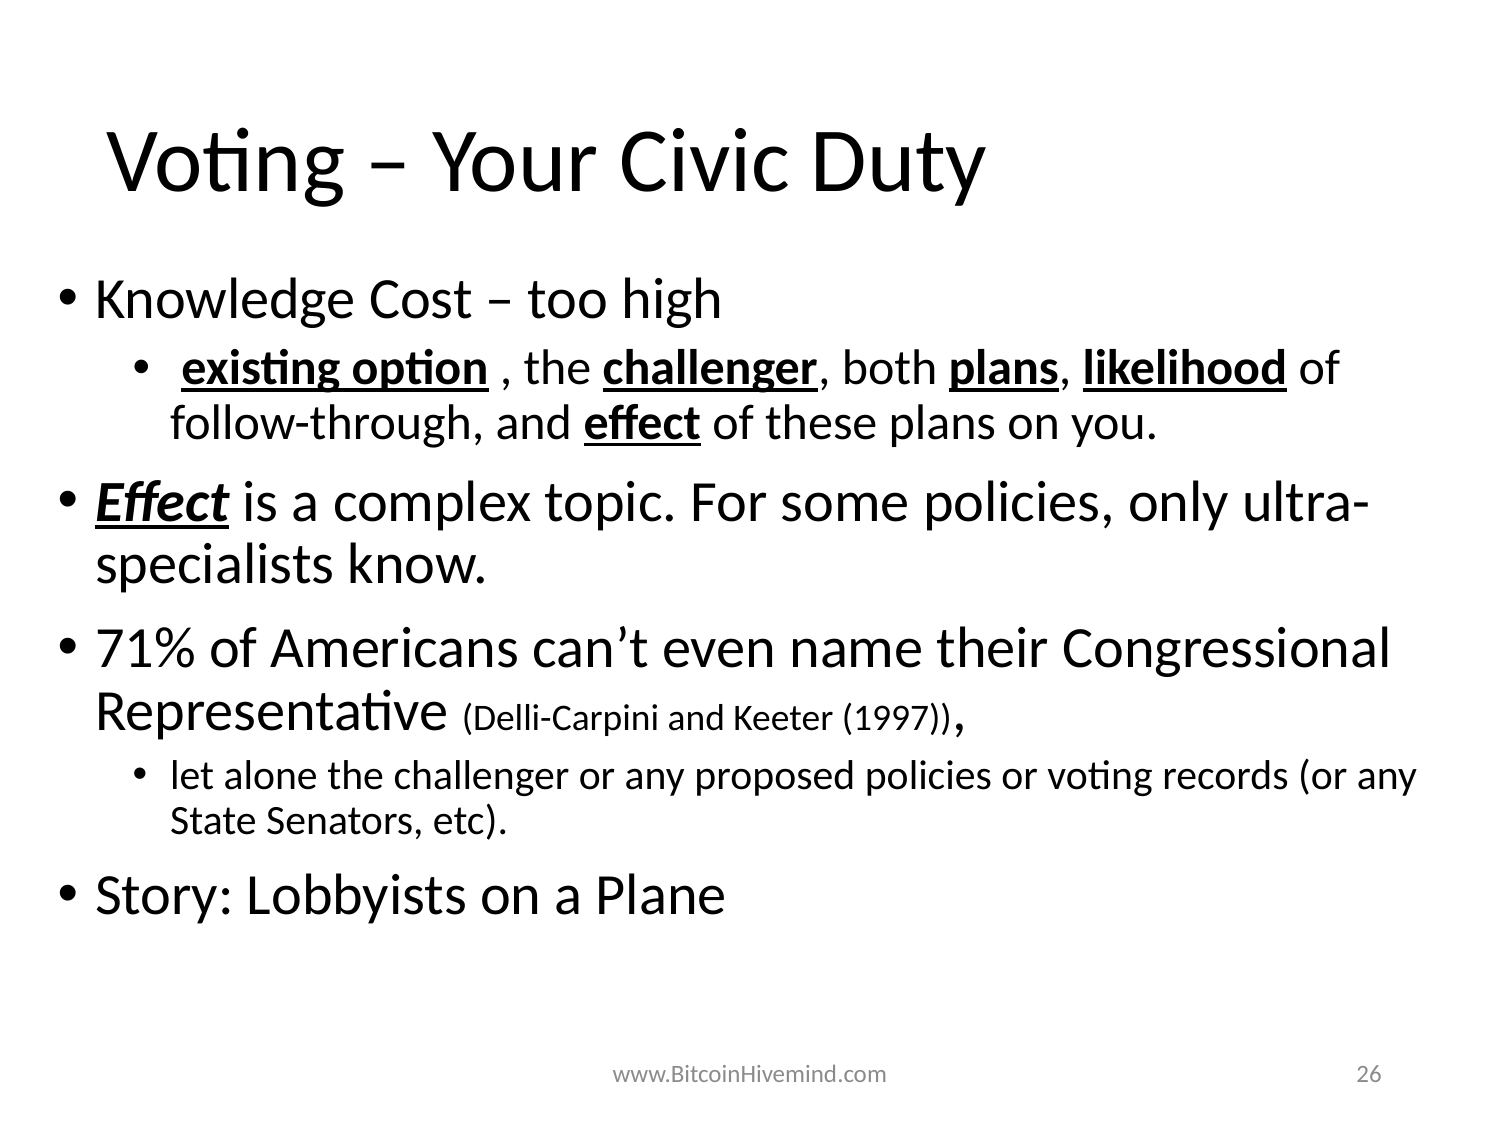

# Voting – Your Civic Duty
Knowledge Cost – too high
 existing option , the challenger, both plans, likelihood of follow-through, and effect of these plans on you.
Effect is a complex topic. For some policies, only ultra-specialists know.
71% of Americans can’t even name their Congressional Representative (Delli-Carpini and Keeter (1997)),
let alone the challenger or any proposed policies or voting records (or any State Senators, etc).
Story: Lobbyists on a Plane
www.BitcoinHivemind.com
26